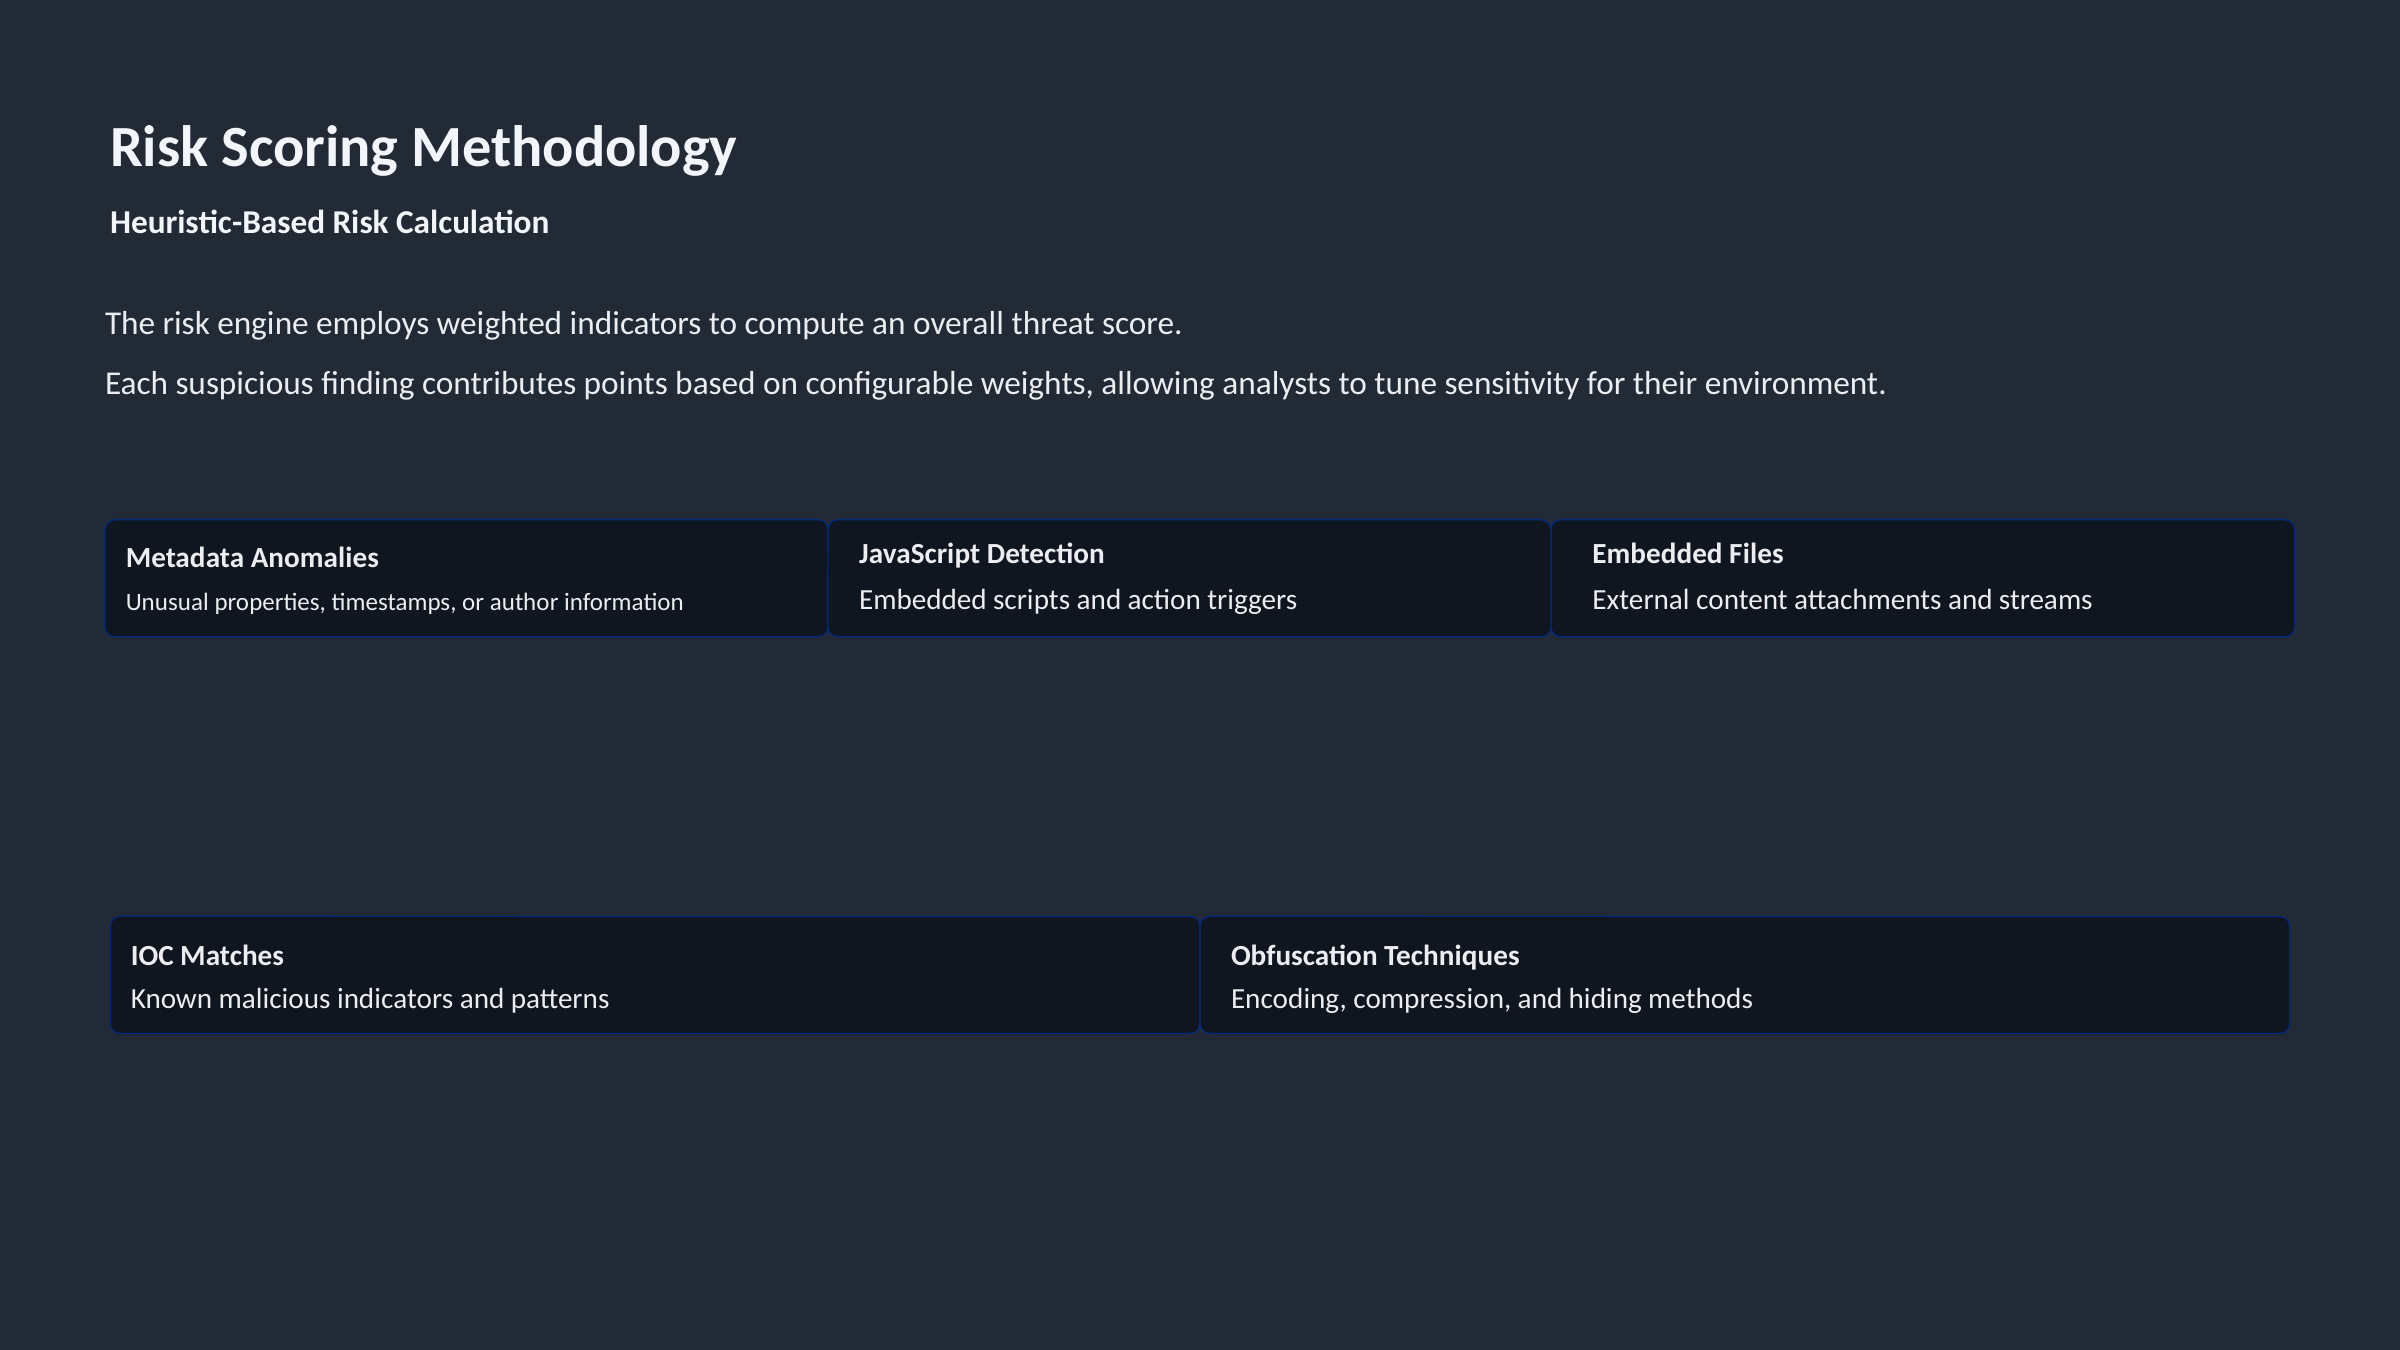

Risk Scoring Methodology
Heuristic-Based Risk Calculation
The risk engine employs weighted indicators to compute an overall threat score.
Each suspicious finding contributes points based on configurable weights, allowing analysts to tune sensitivity for their environment.

JavaScript Detection
Embedded Files
Metadata Anomalies
Unusual properties, timestamps, or author information
Embedded scripts and action triggers
External content attachments and streams

Obfuscation Techniques
IOC Matches
Known malicious indicators and patterns
Encoding, compression, and hiding methods